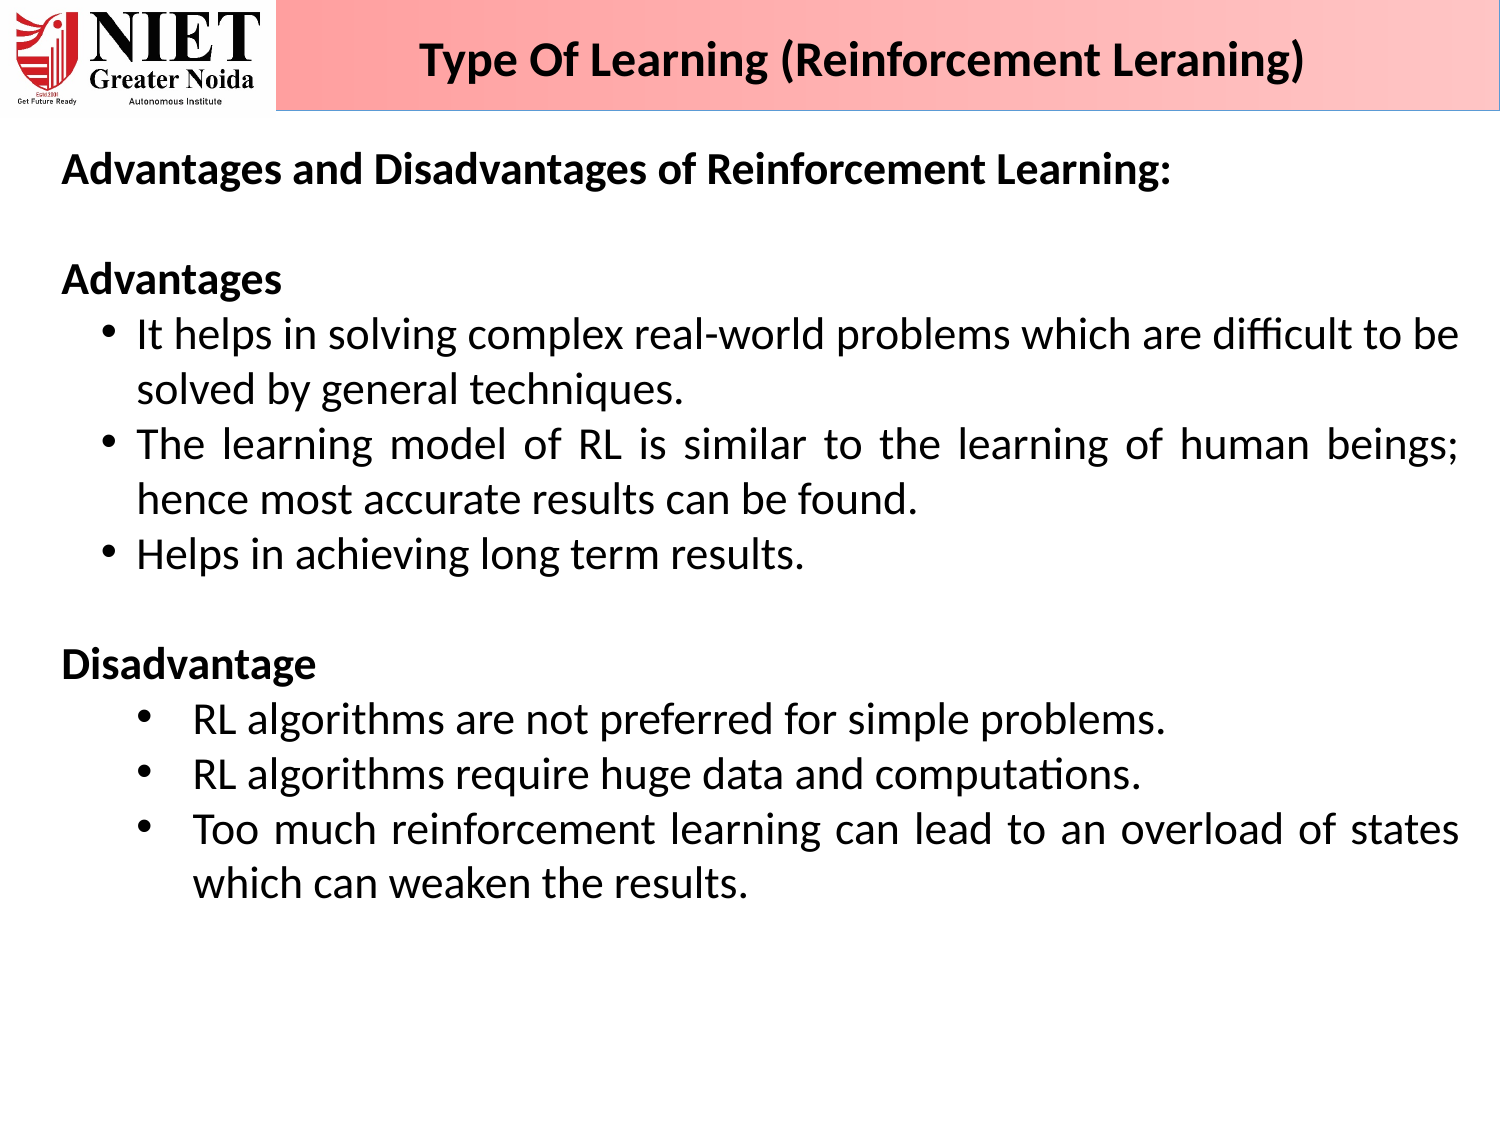

Type Of Learning (Reinforcement Leraning)
Advantages and Disadvantages of Reinforcement Learning:

Advantages
It helps in solving complex real-world problems which are difficult to be solved by general techniques.
The learning model of RL is similar to the learning of human beings; hence most accurate results can be found.
Helps in achieving long term results.

Disadvantage
RL algorithms are not preferred for simple problems.
RL algorithms require huge data and computations.
Too much reinforcement learning can lead to an overload of states which can weaken the results.